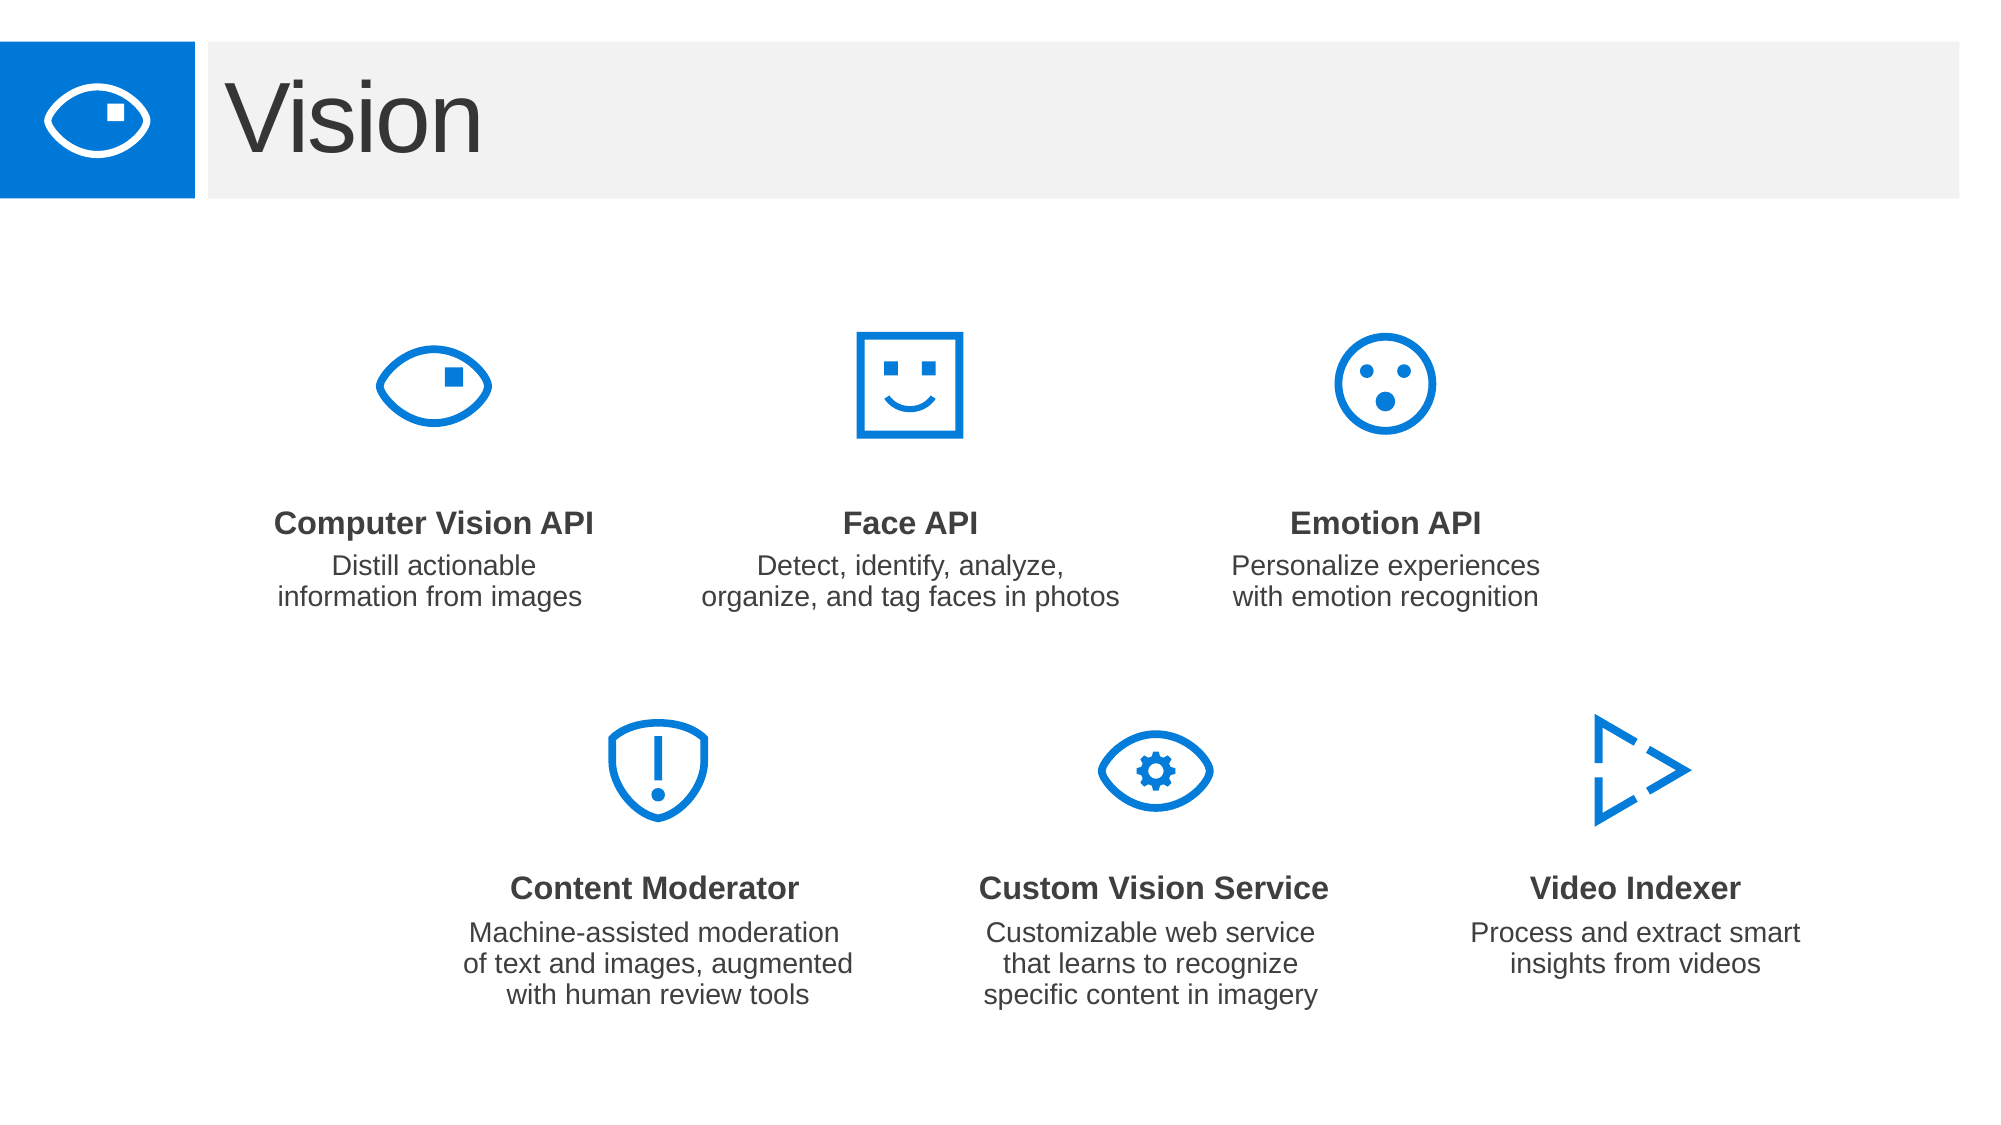

Vision

Face API
Emotion API
Computer Vision API
Distill actionable information from images
Detect, identify, analyze, organize, and tag faces in photos
Personalize experiences with emotion recognition

Custom Vision Service
Video Indexer
Content Moderator
Process and extract smart insights from videos
Machine-assisted moderation
of text and images, augmented with human review tools
Customizable web service
that learns to recognize
specific content in imagery